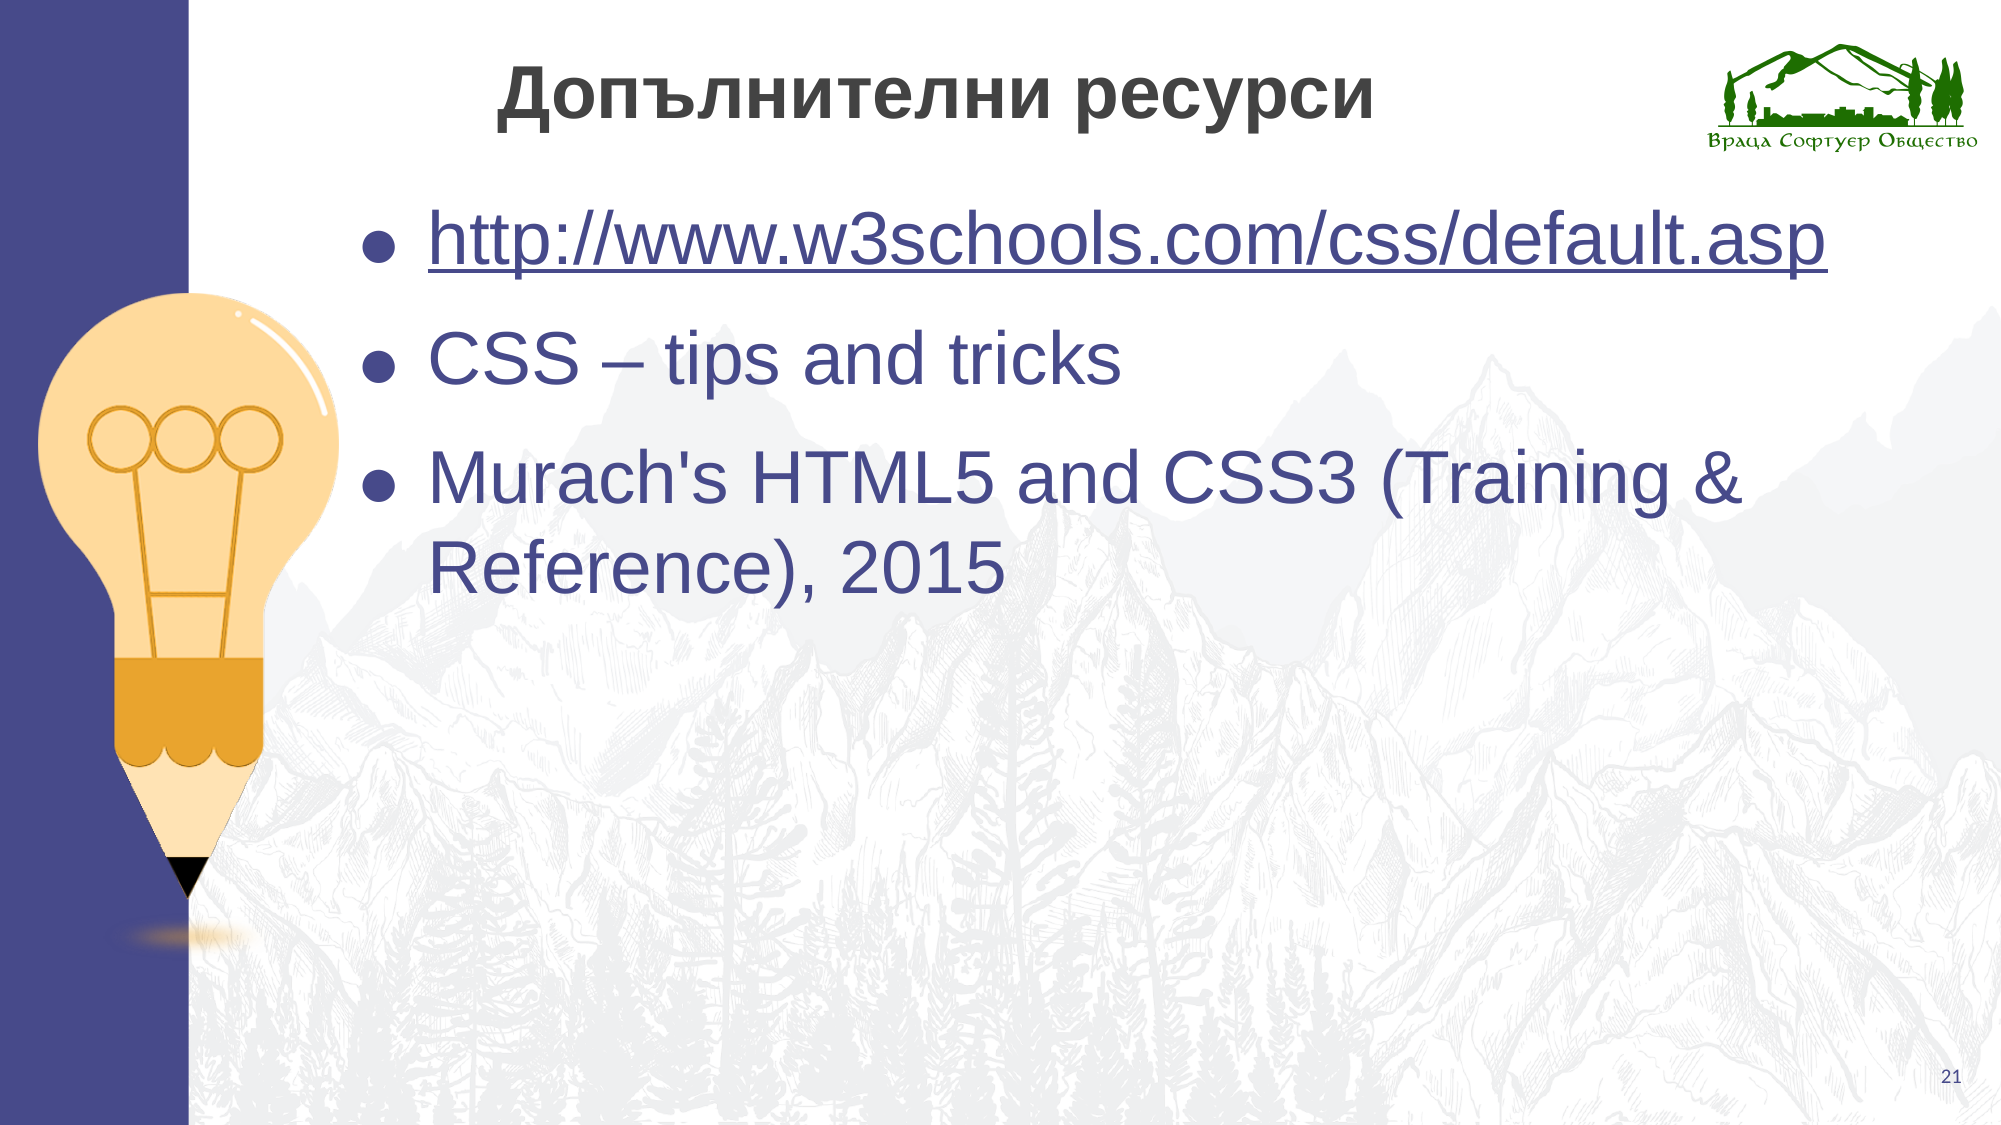

# Допълнителни ресурси
http://www.w3schools.com/css/default.asp
CSS – tips and tricks
Murach's HTML5 and CSS3 (Training & Reference), 2015

21